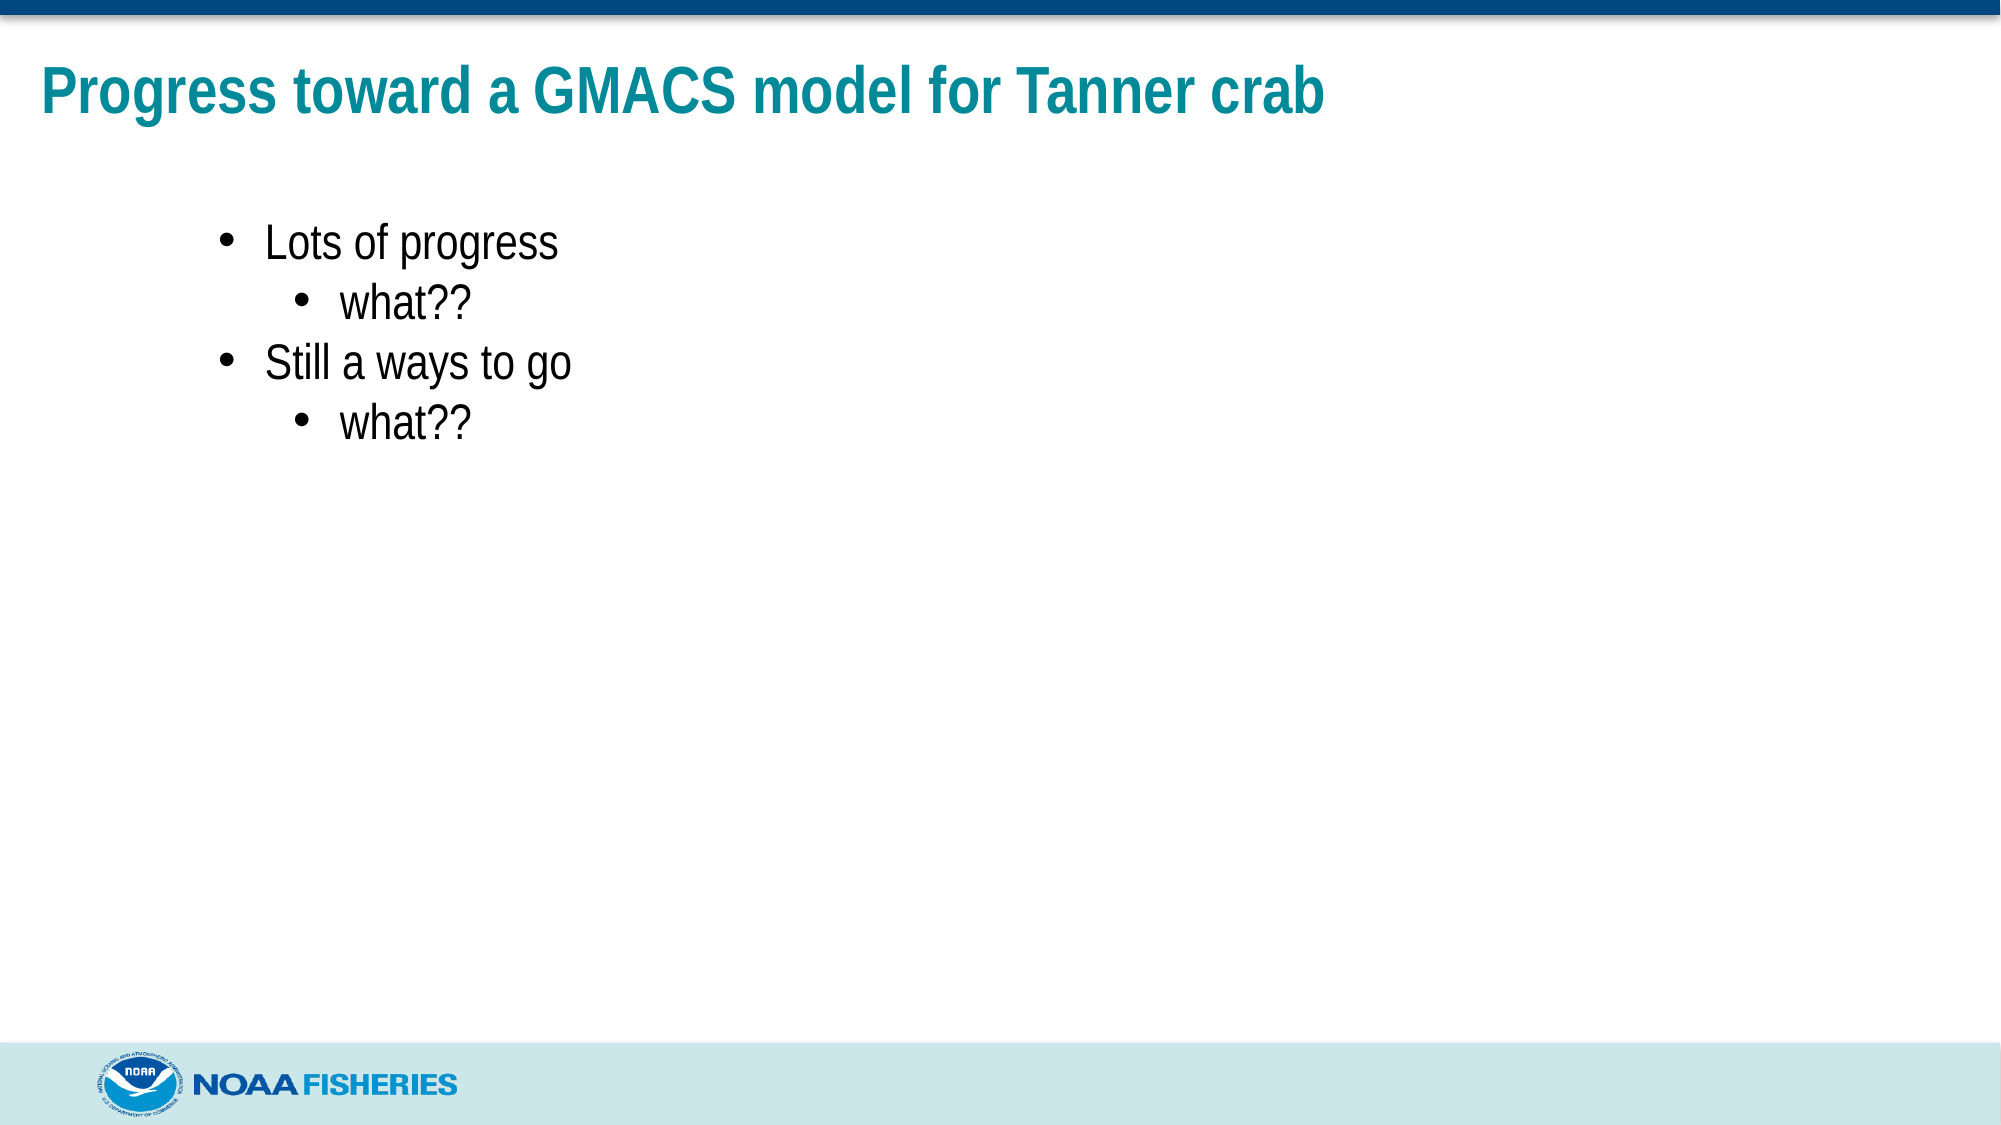

# Progress toward a GMACS model for Tanner crab
Lots of progress
what??
Still a ways to go
what??